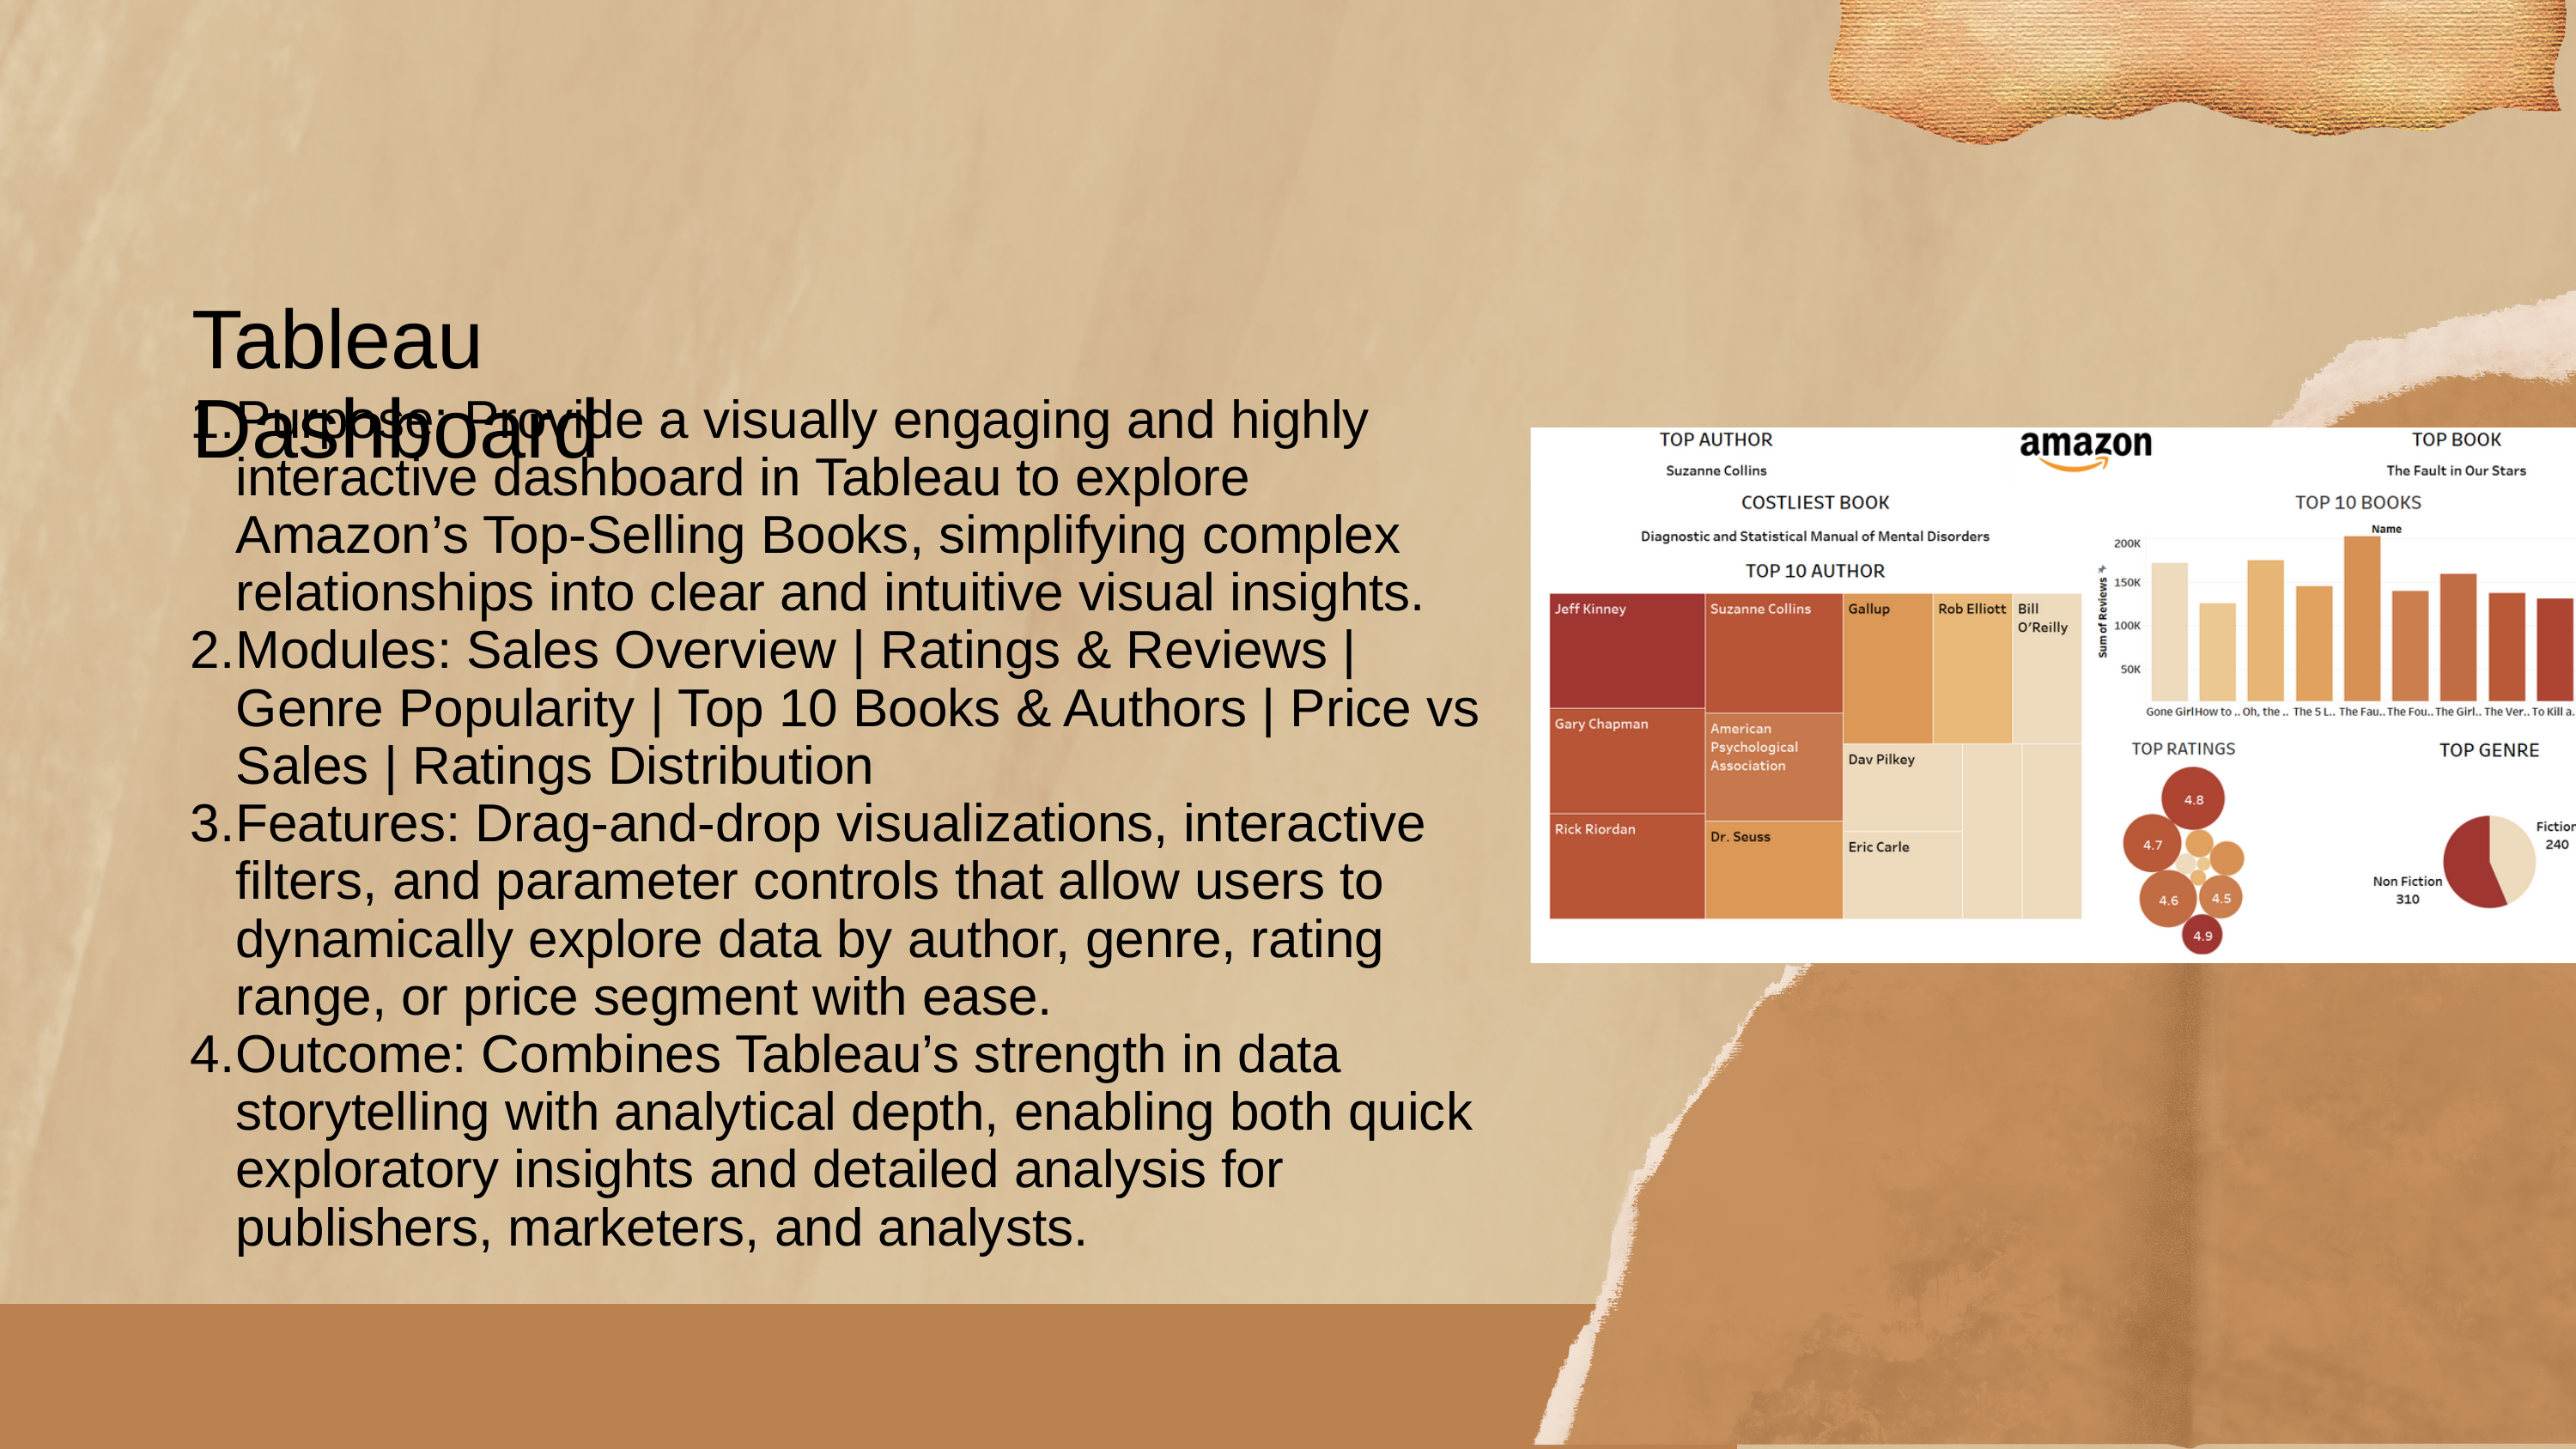

Tableau Dashboard
Purpose: Provide a visually engaging and highly interactive dashboard in Tableau to explore Amazon’s Top-Selling Books, simplifying complex relationships into clear and intuitive visual insights.
Modules: Sales Overview | Ratings & Reviews | Genre Popularity | Top 10 Books & Authors | Price vs Sales | Ratings Distribution
Features: Drag-and-drop visualizations, interactive filters, and parameter controls that allow users to dynamically explore data by author, genre, rating range, or price segment with ease.
Outcome: Combines Tableau’s strength in data storytelling with analytical depth, enabling both quick exploratory insights and detailed analysis for publishers, marketers, and analysts.